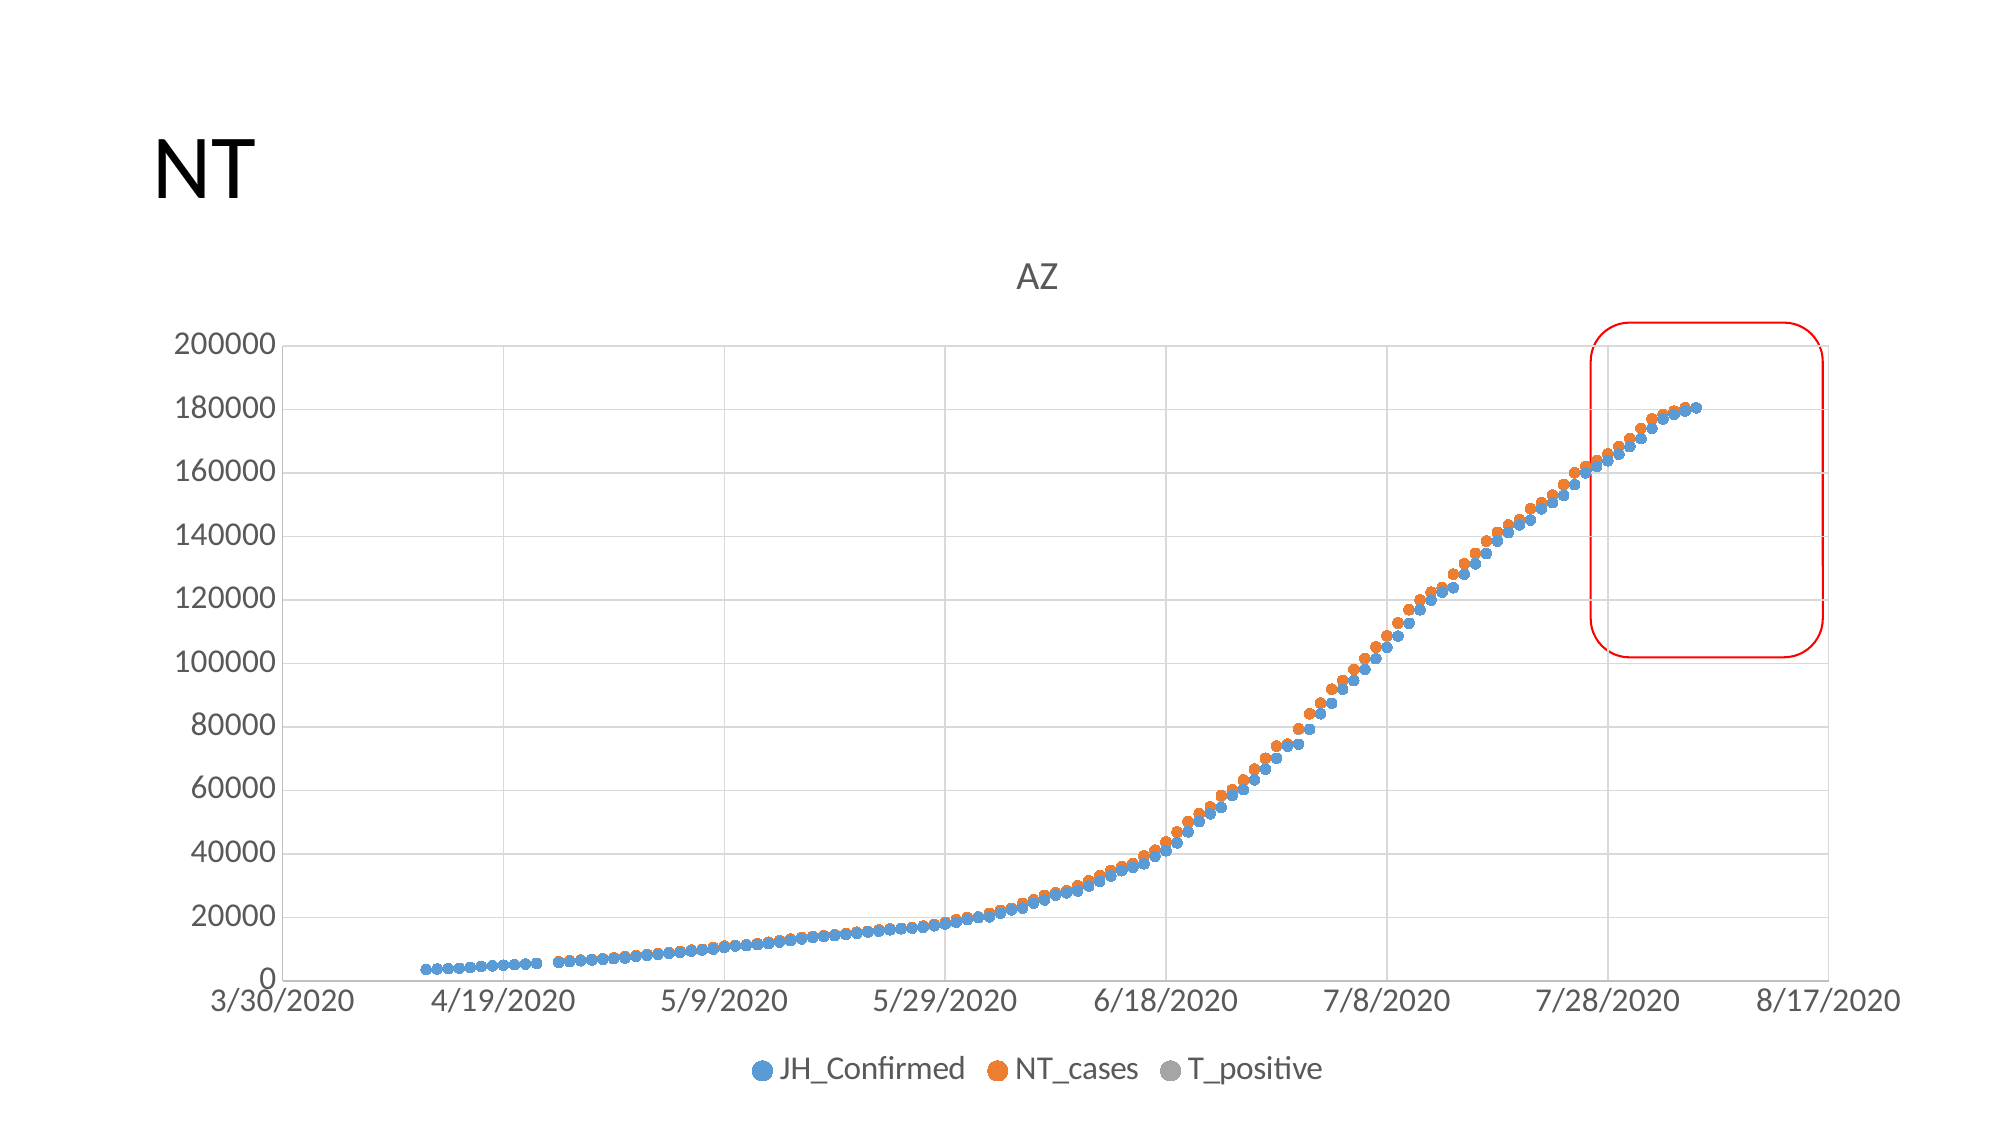

# NT

### Chart: AZ

| Category | JH_Confirmed | NT_cases | T_positive |
|---|---|---|---|